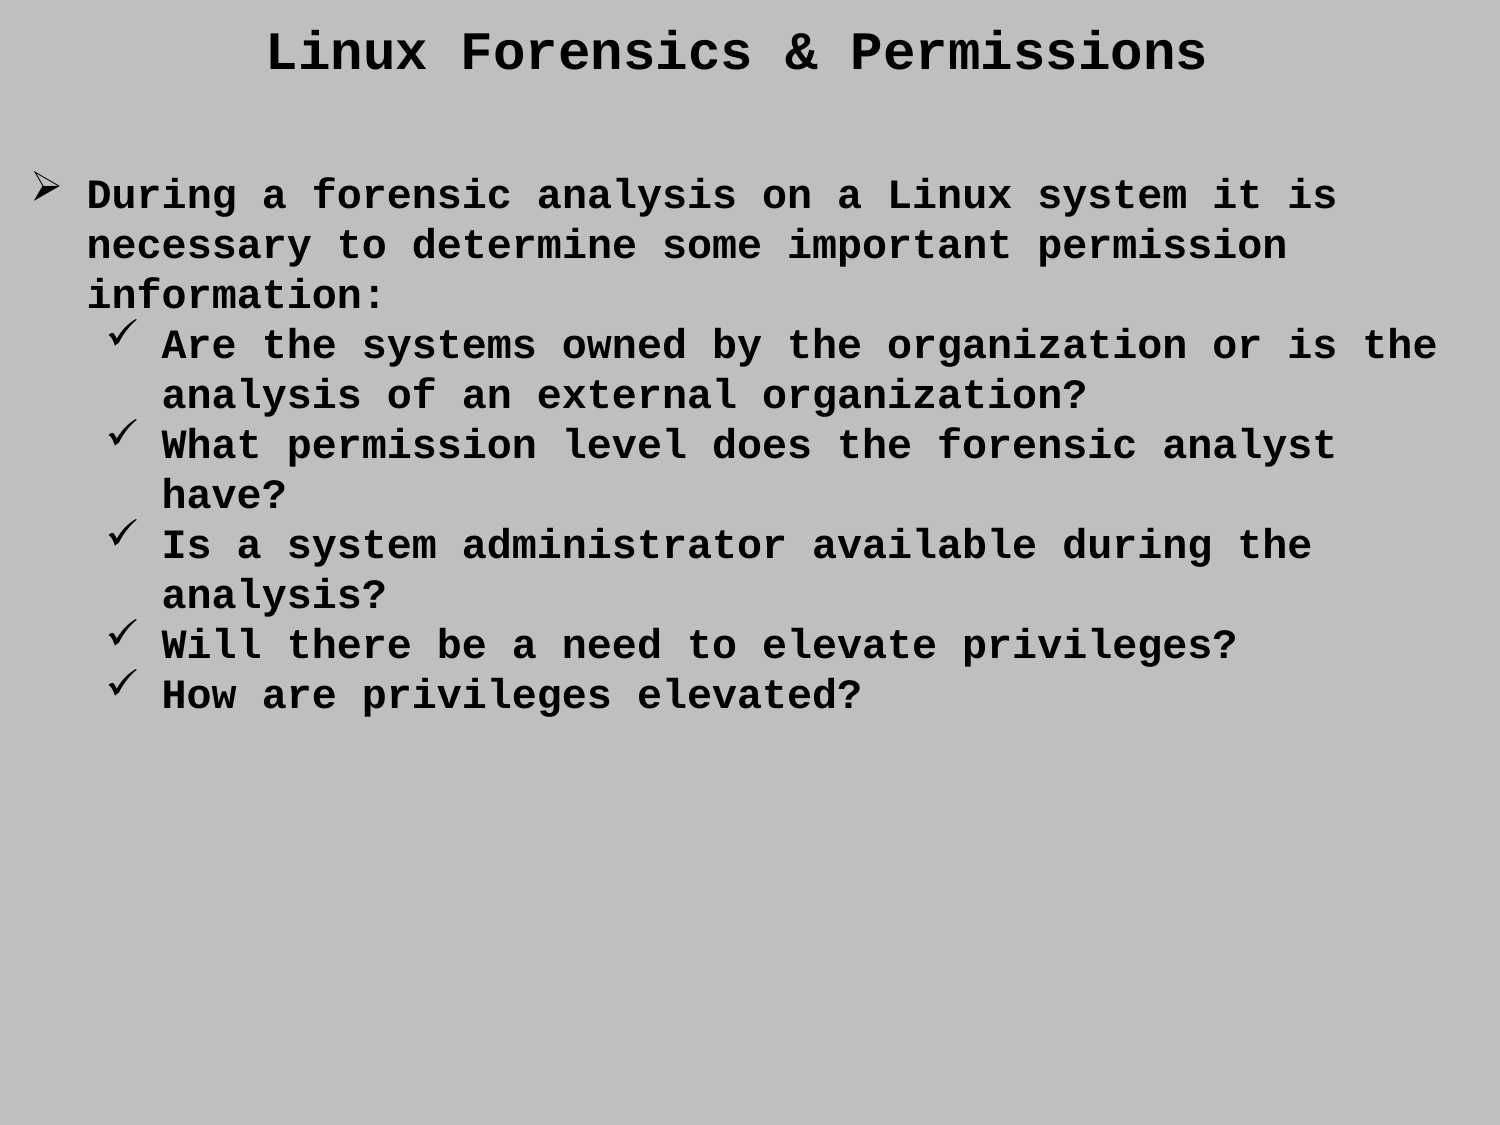

Linux Forensics & Permissions
During a forensic analysis on a Linux system it is necessary to determine some important permission information:
Are the systems owned by the organization or is the analysis of an external organization?
What permission level does the forensic analyst have?
Is a system administrator available during the analysis?
Will there be a need to elevate privileges?
How are privileges elevated?